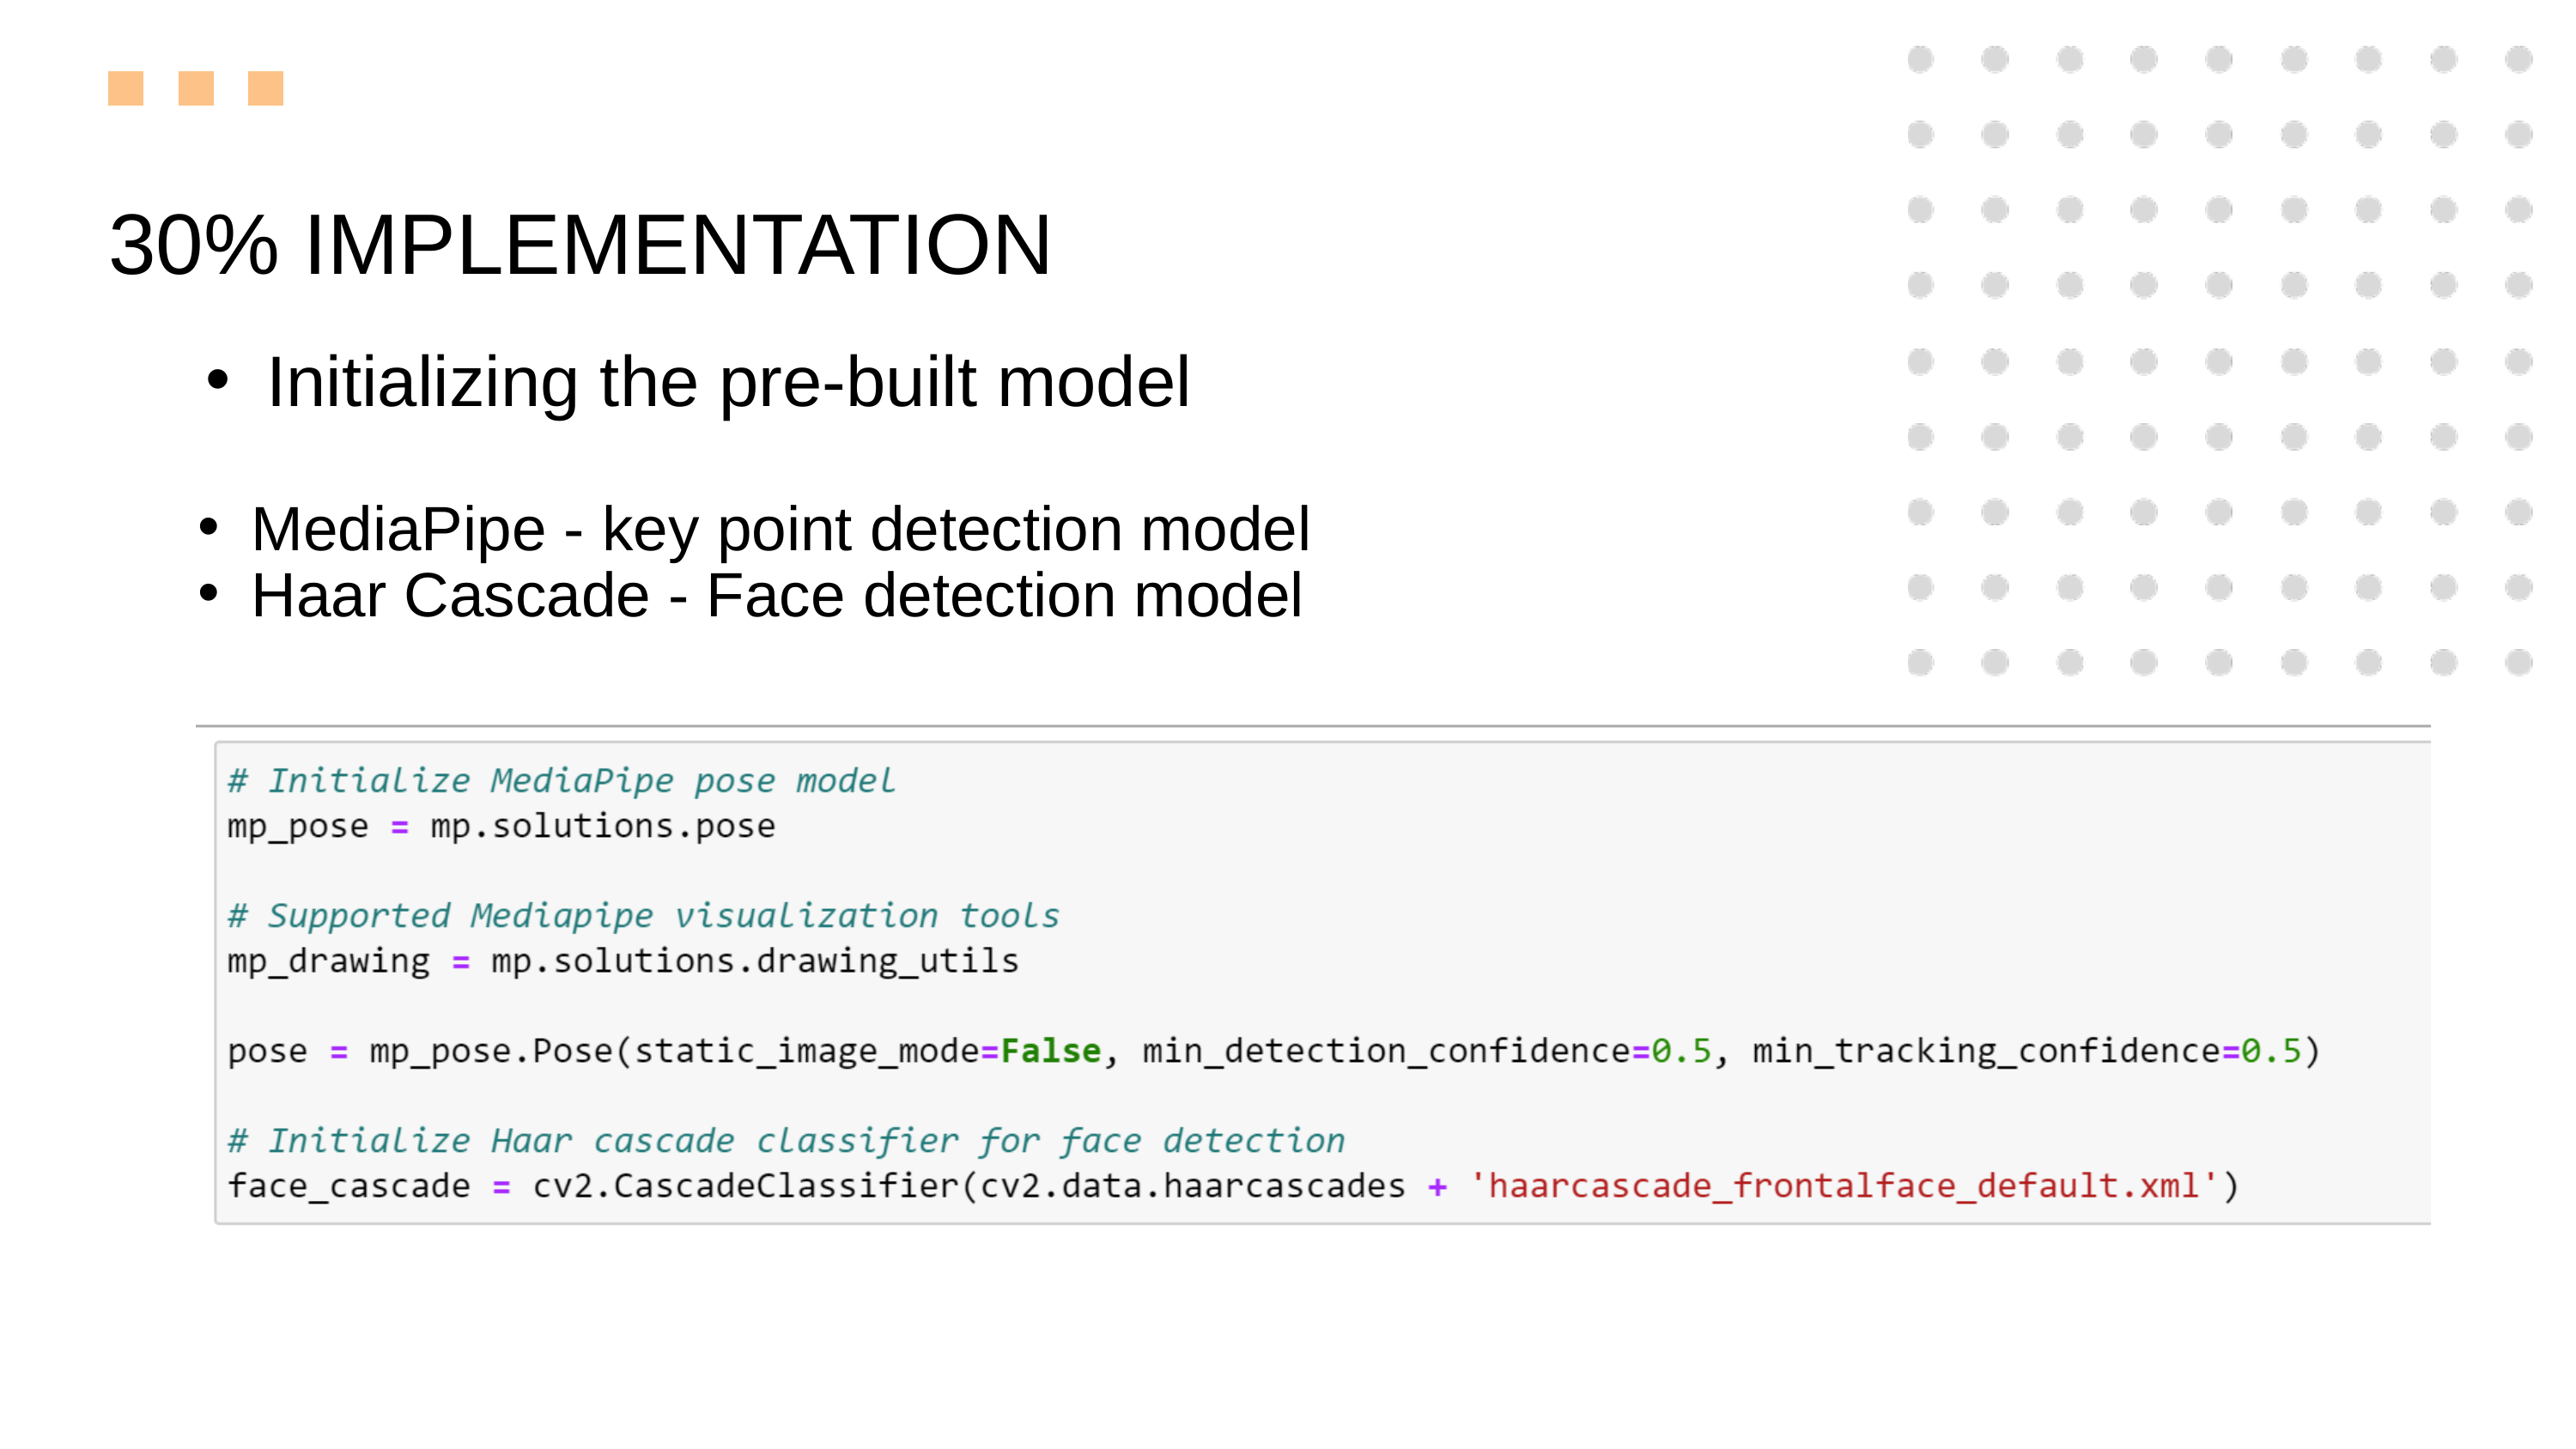

30% IMPLEMENTATION
Initializing the pre-built model

MediaPipe - key point detection model
Haar Cascade - Face detection model